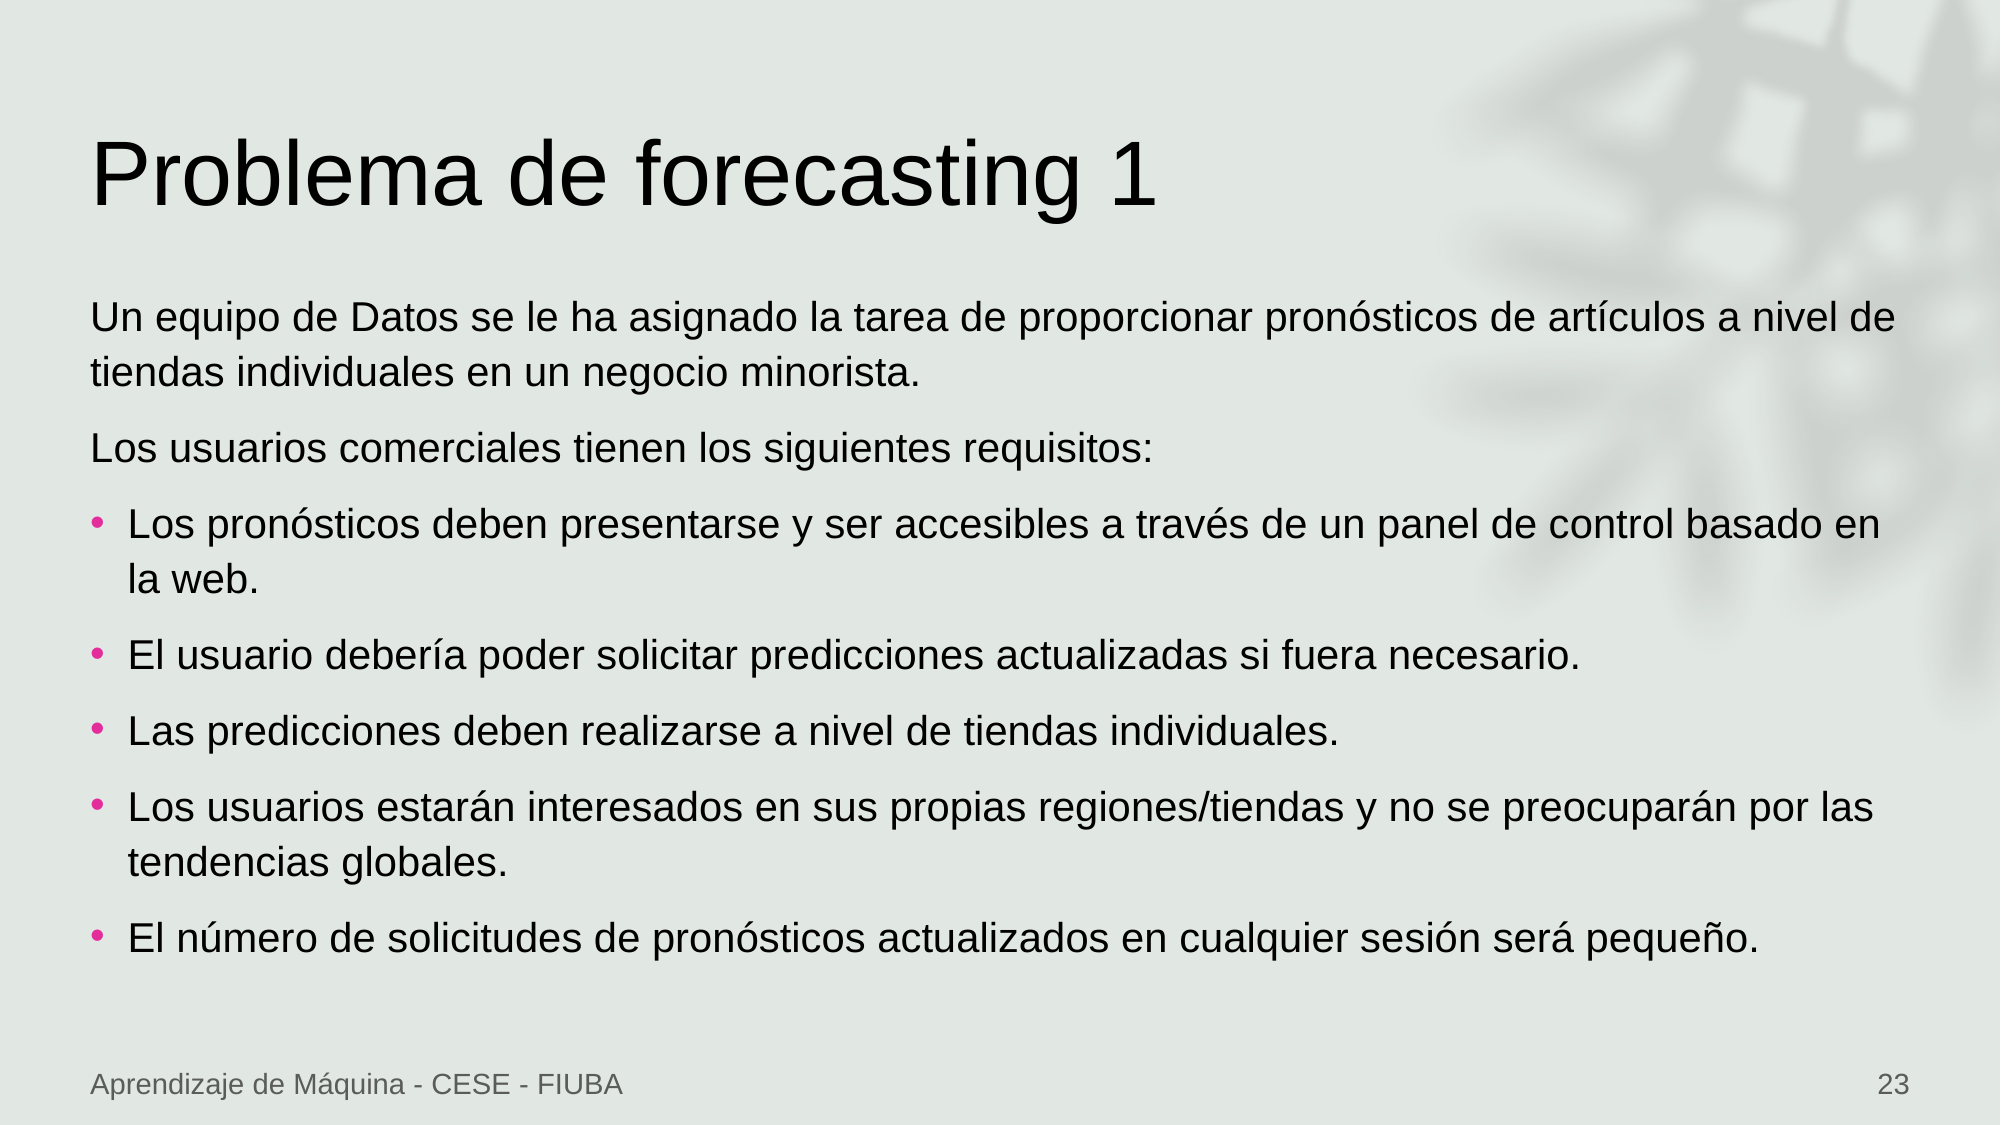

# Problema de forecasting 1
Un equipo de Datos se le ha asignado la tarea de proporcionar pronósticos de artículos a nivel de tiendas individuales en un negocio minorista.
Los usuarios comerciales tienen los siguientes requisitos:
Los pronósticos deben presentarse y ser accesibles a través de un panel de control basado en la web.
El usuario debería poder solicitar predicciones actualizadas si fuera necesario.
Las predicciones deben realizarse a nivel de tiendas individuales.
Los usuarios estarán interesados en sus propias regiones/tiendas y no se preocuparán por las tendencias globales.
El número de solicitudes de pronósticos actualizados en cualquier sesión será pequeño.
Aprendizaje de Máquina - CESE - FIUBA
23